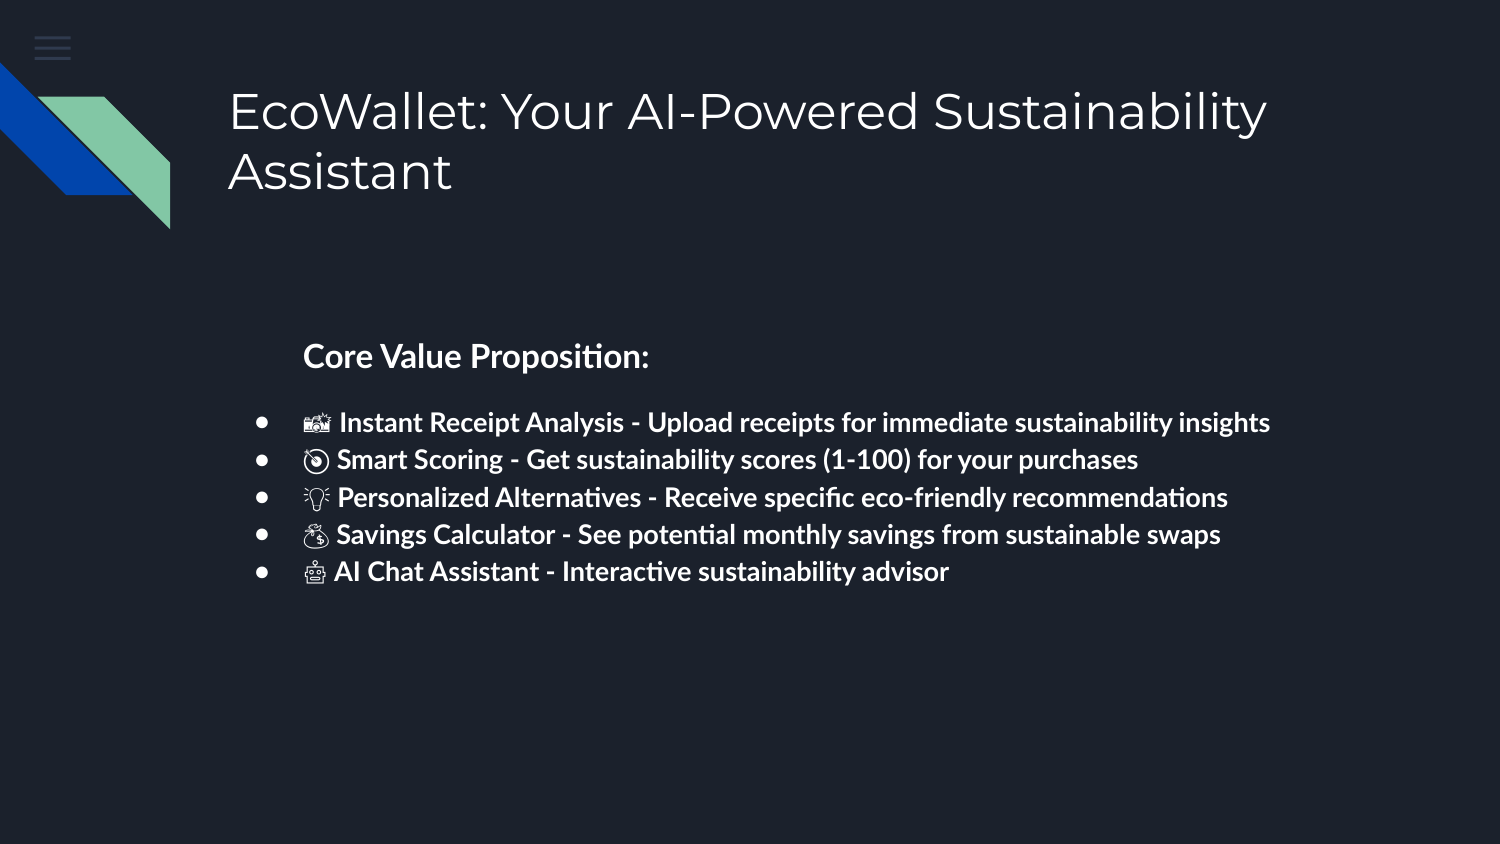

# EcoWallet: Your AI-Powered Sustainability Assistant

Core Value Proposition:
📸 Instant Receipt Analysis - Upload receipts for immediate sustainability insights
🎯 Smart Scoring - Get sustainability scores (1-100) for your purchases
💡 Personalized Alternatives - Receive specific eco-friendly recommendations
💰 Savings Calculator - See potential monthly savings from sustainable swaps
🤖 AI Chat Assistant - Interactive sustainability advisor